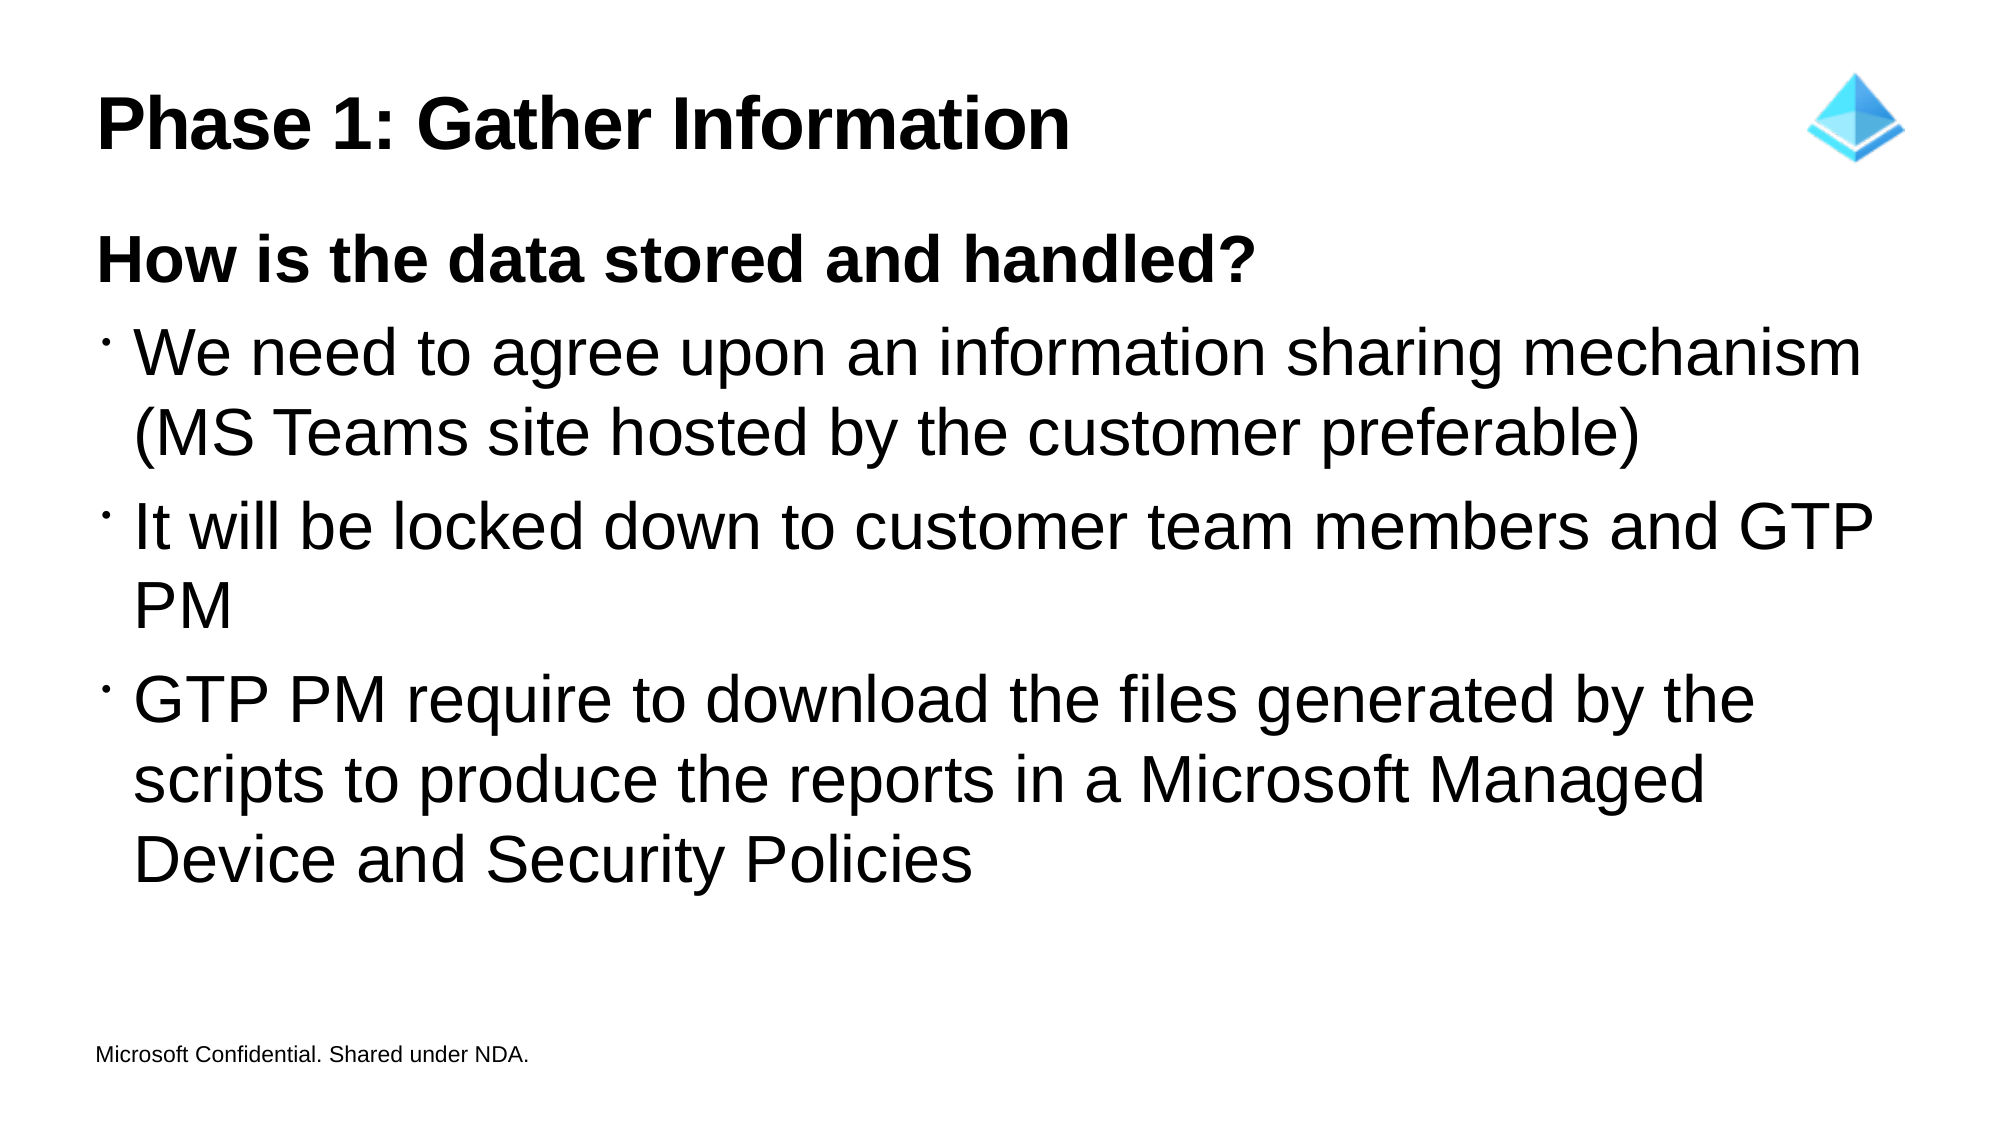

# Phase 1: Gather Information
How is the data stored and handled?
We need to agree upon an information sharing mechanism (MS Teams site hosted by the customer preferable)
It will be locked down to customer team members and GTP PM
GTP PM require to download the files generated by the scripts to produce the reports in a Microsoft Managed Device and Security Policies